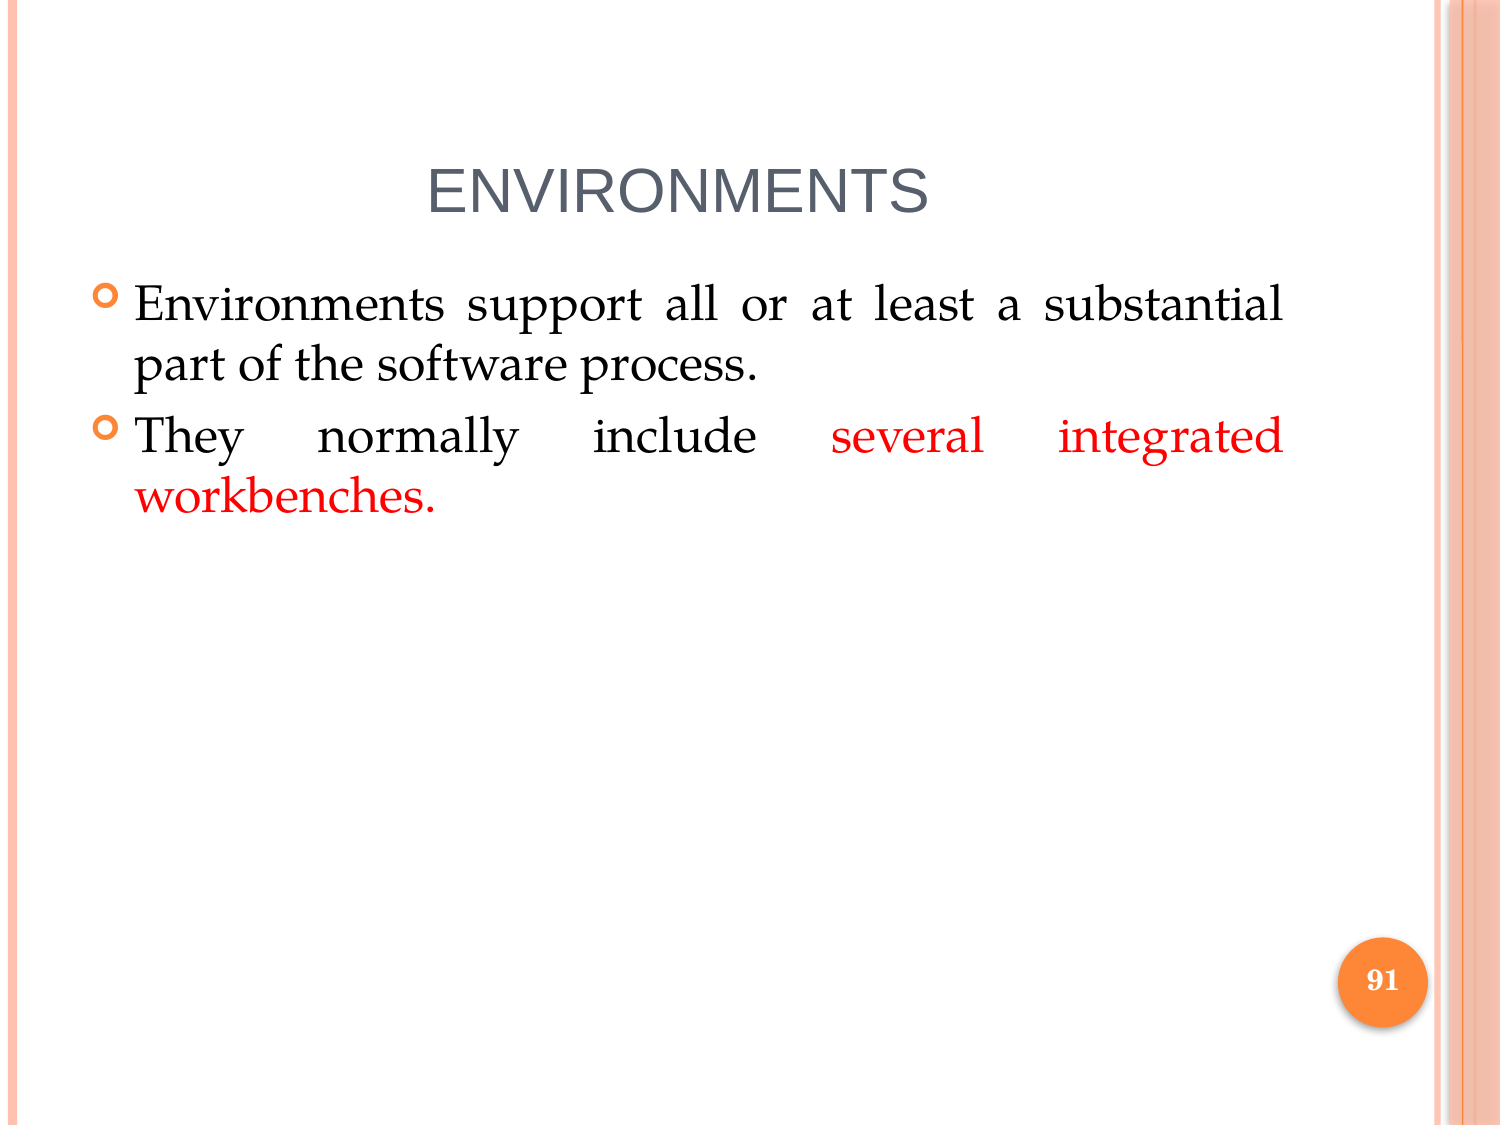

# Environments
Environments support all or at least a substantial part of the software process.
They normally include several integrated workbenches.

91